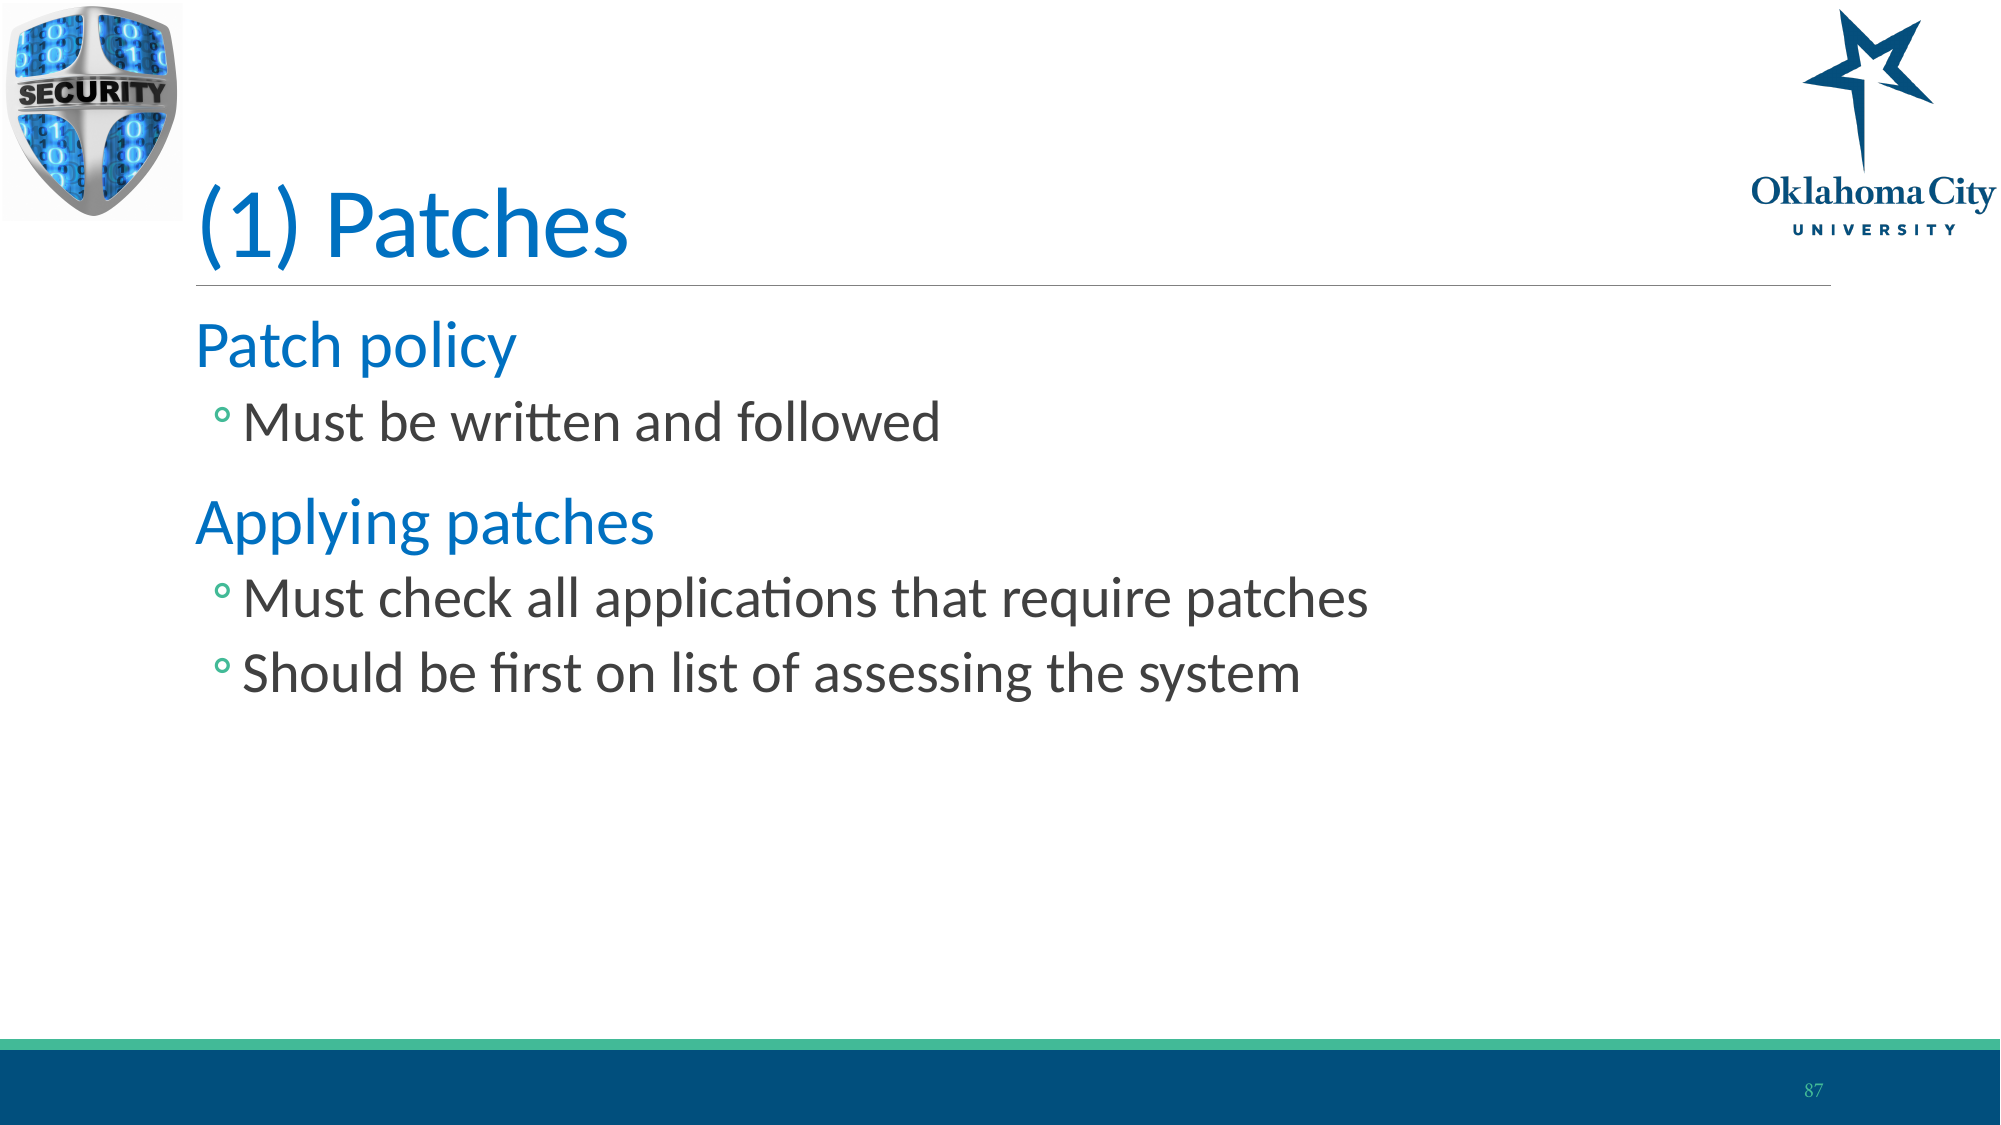

# (1) Patches
Patch policy
Must be written and followed
Applying patches
Must check all applications that require patches
Should be first on list of assessing the system

87